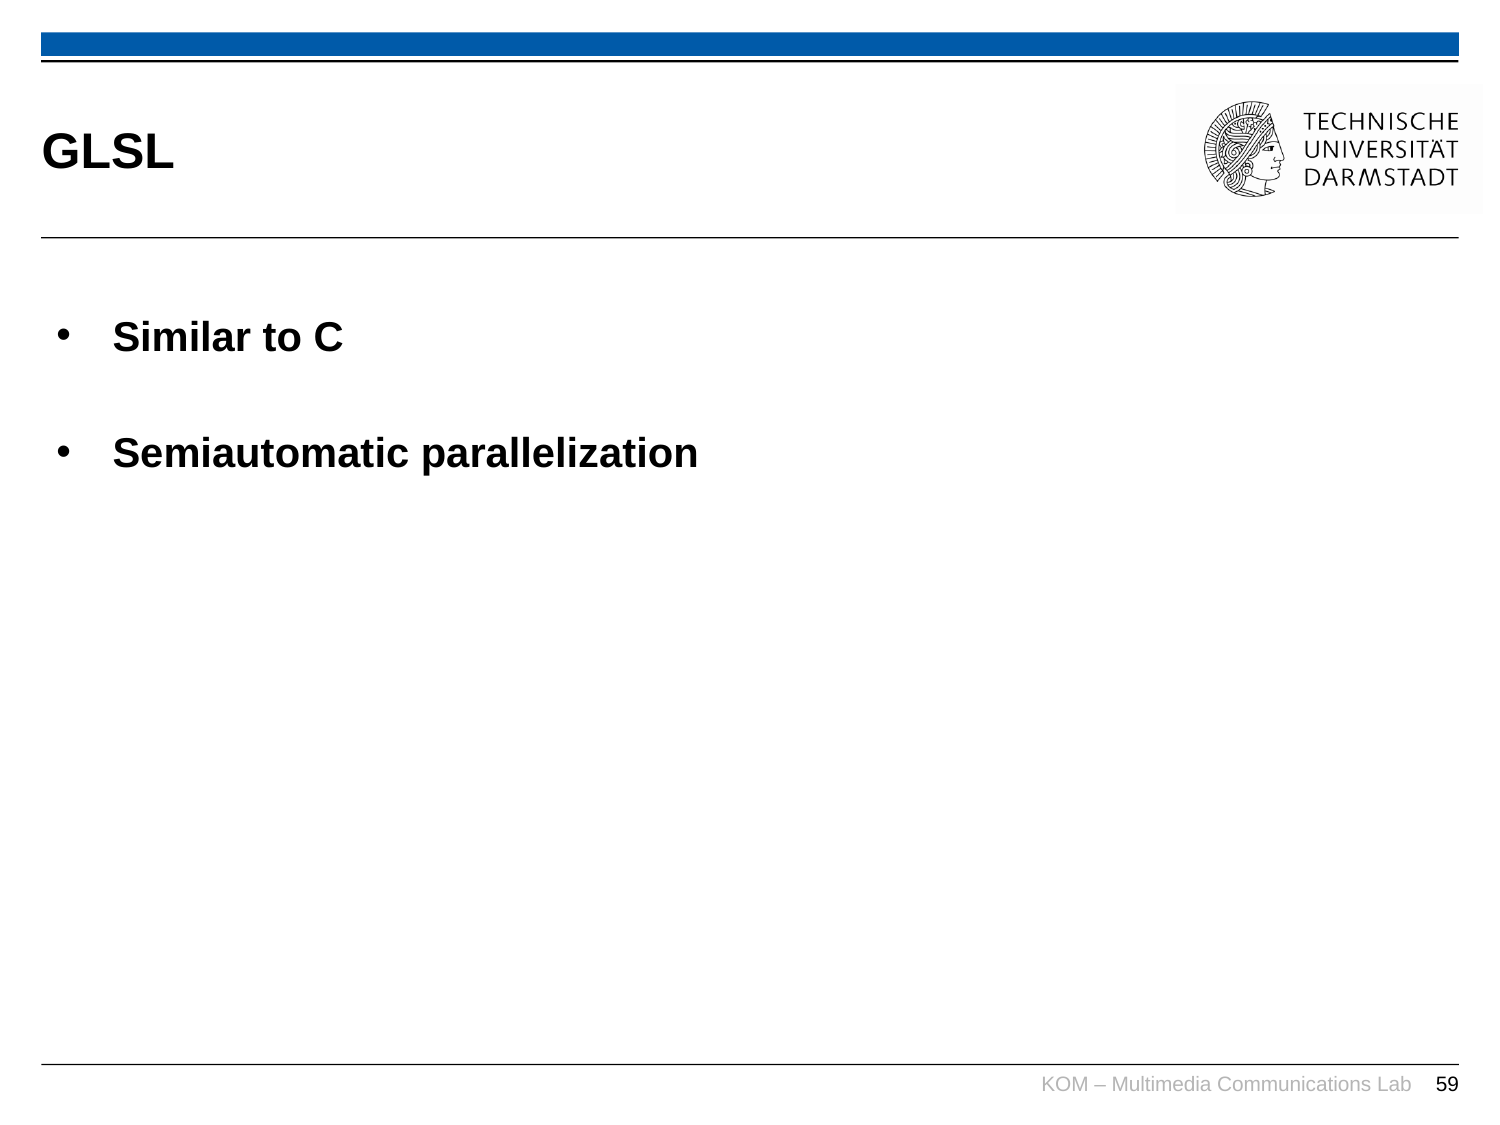

# GLSL

Similar to C

Semiautomatic parallelization